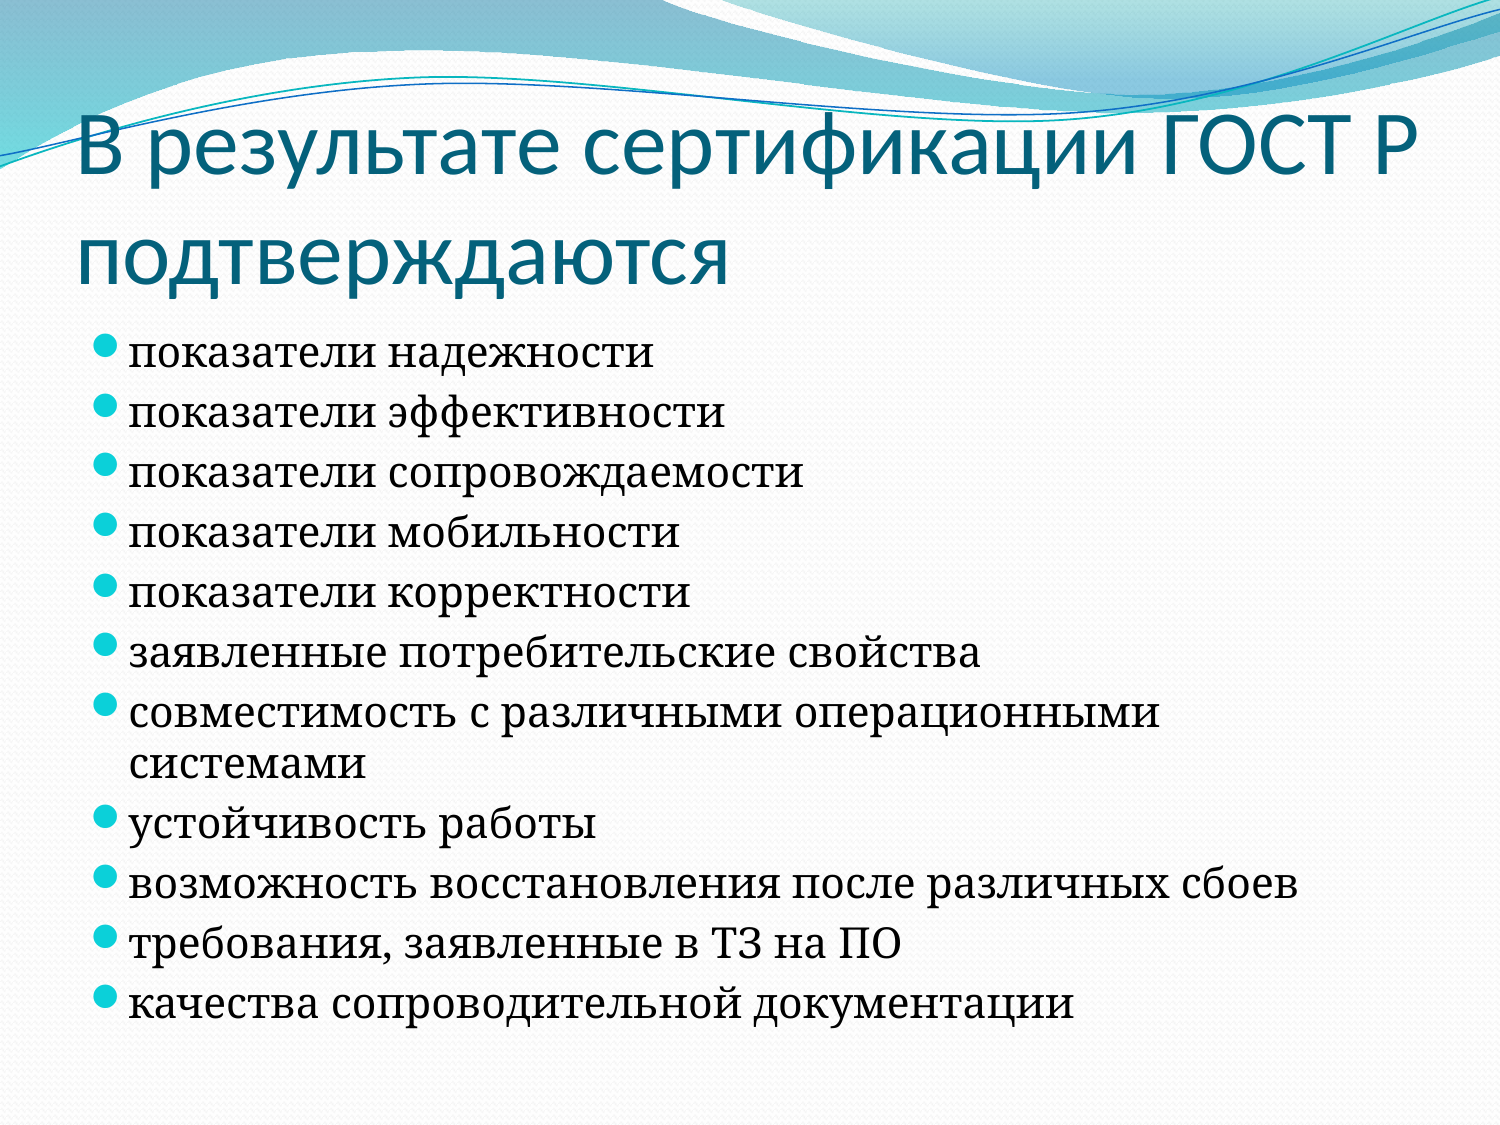

# В результате сертификации ГОСТ Р подтверждаются
показатели надежности
показатели эффективности
показатели сопровождаемости
показатели мобильности
показатели корректности
заявленные потребительские свойства
совместимость с различными операционными системами
устойчивость работы
возможность восстановления после различных сбоев
требования, заявленные в ТЗ на ПО
качества сопроводительной документации